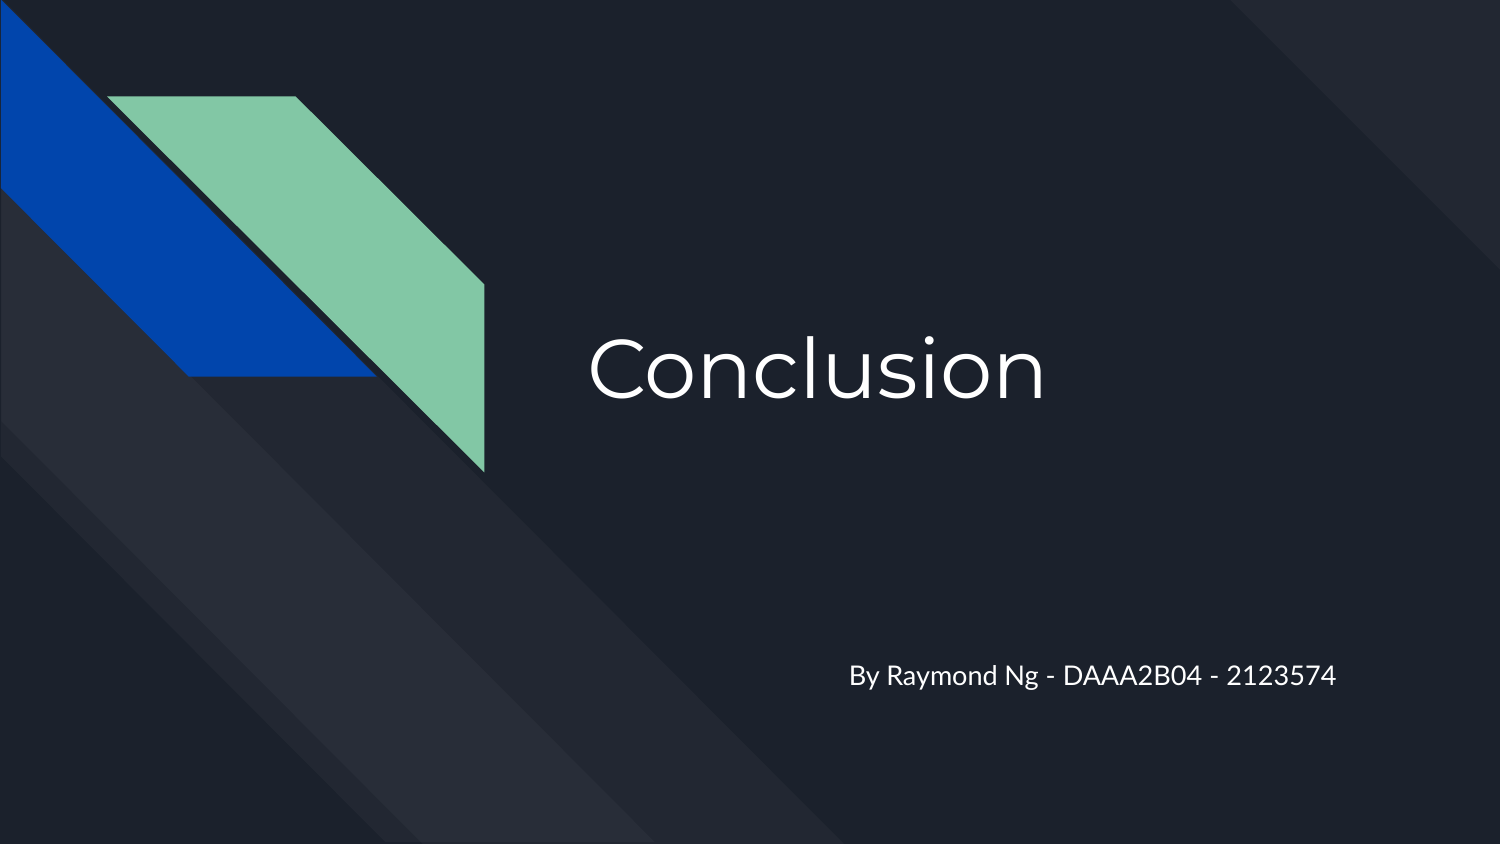

# Conclusion

By Raymond Ng - DAAA2B04 - 2123574